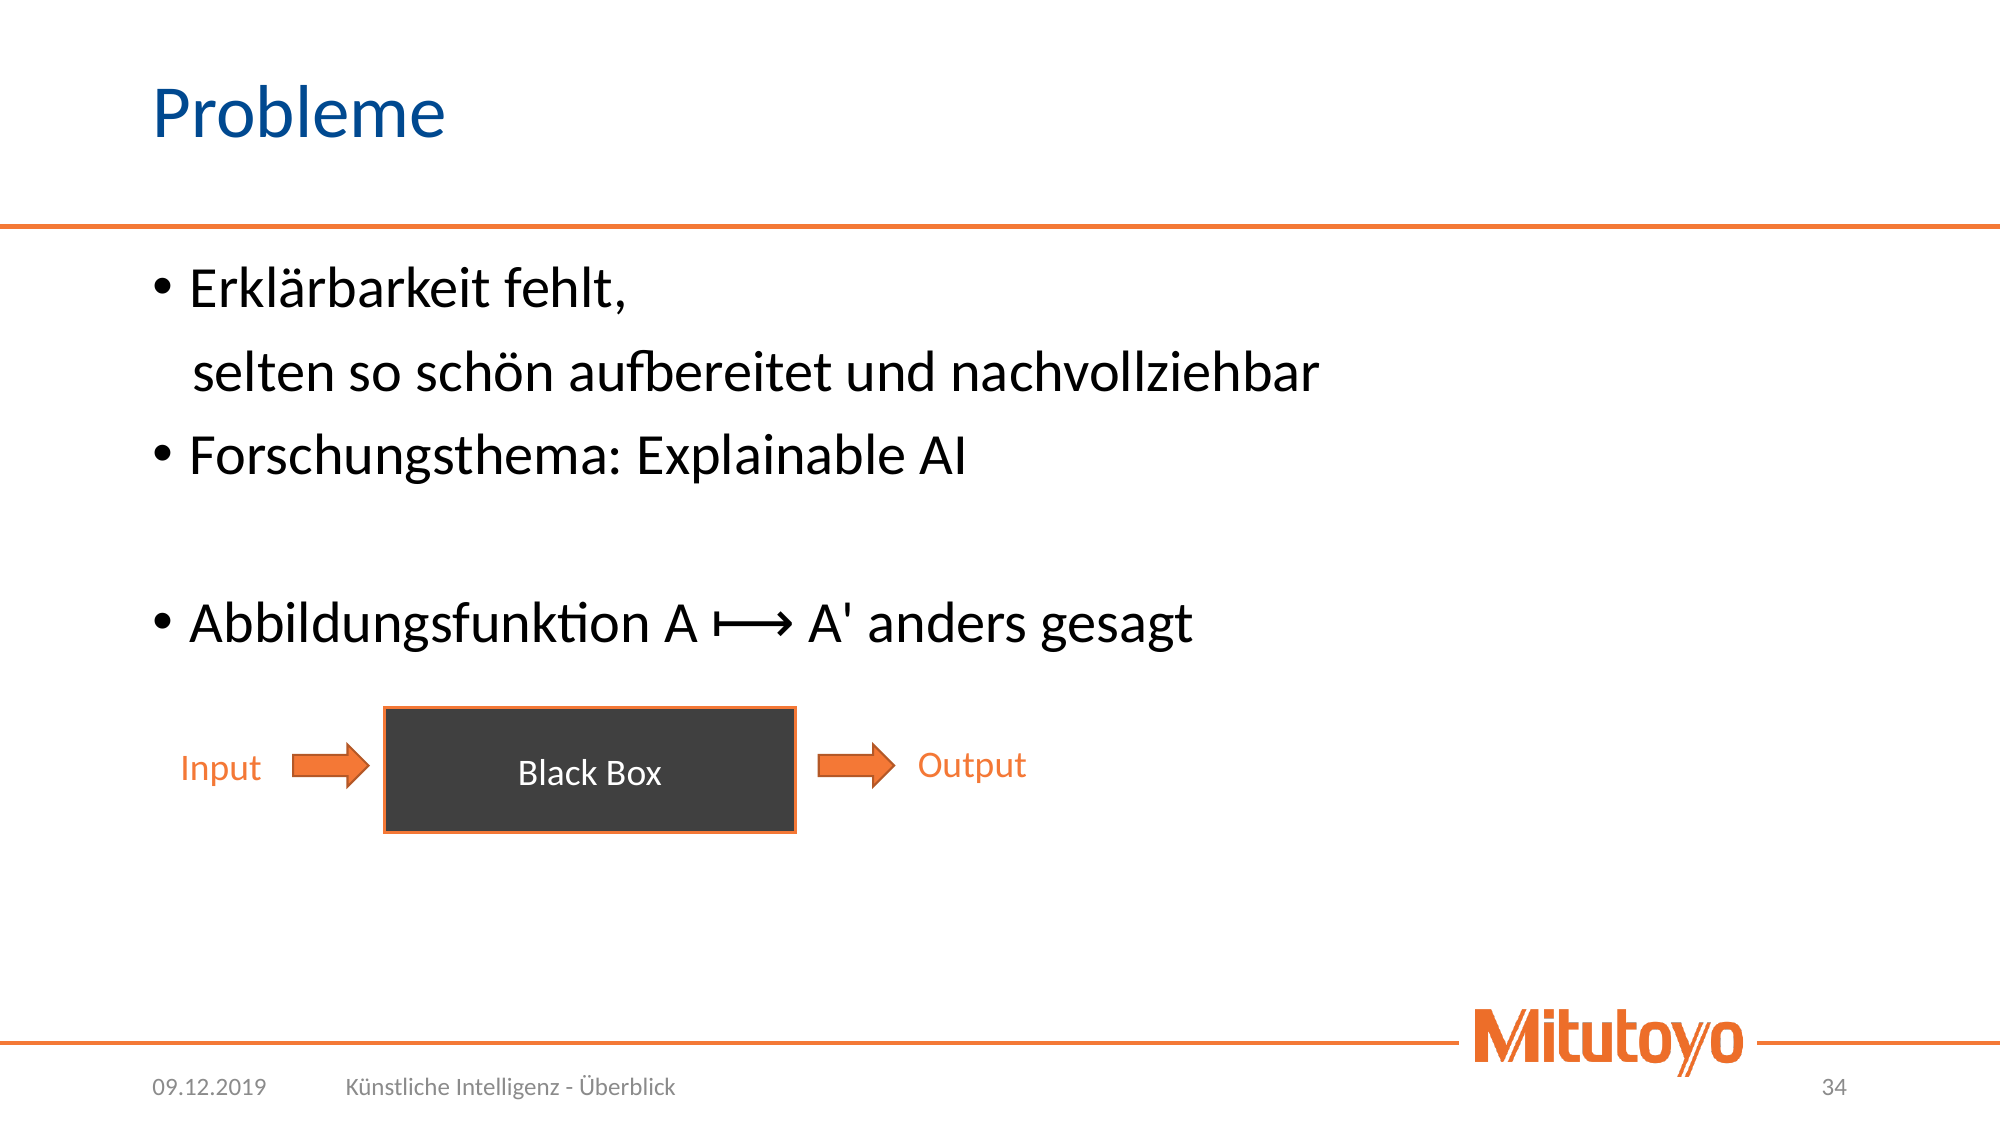

# Probleme
Erklärbarkeit fehlt,
   selten so schön aufbereitet und nachvollziehbar
Forschungsthema: Explainable AI

Abbildungsfunktion A ⟼ A' anders gesagt

Black Box
Output
Input

09.12.2019
Künstliche Intelligenz - Überblick
34